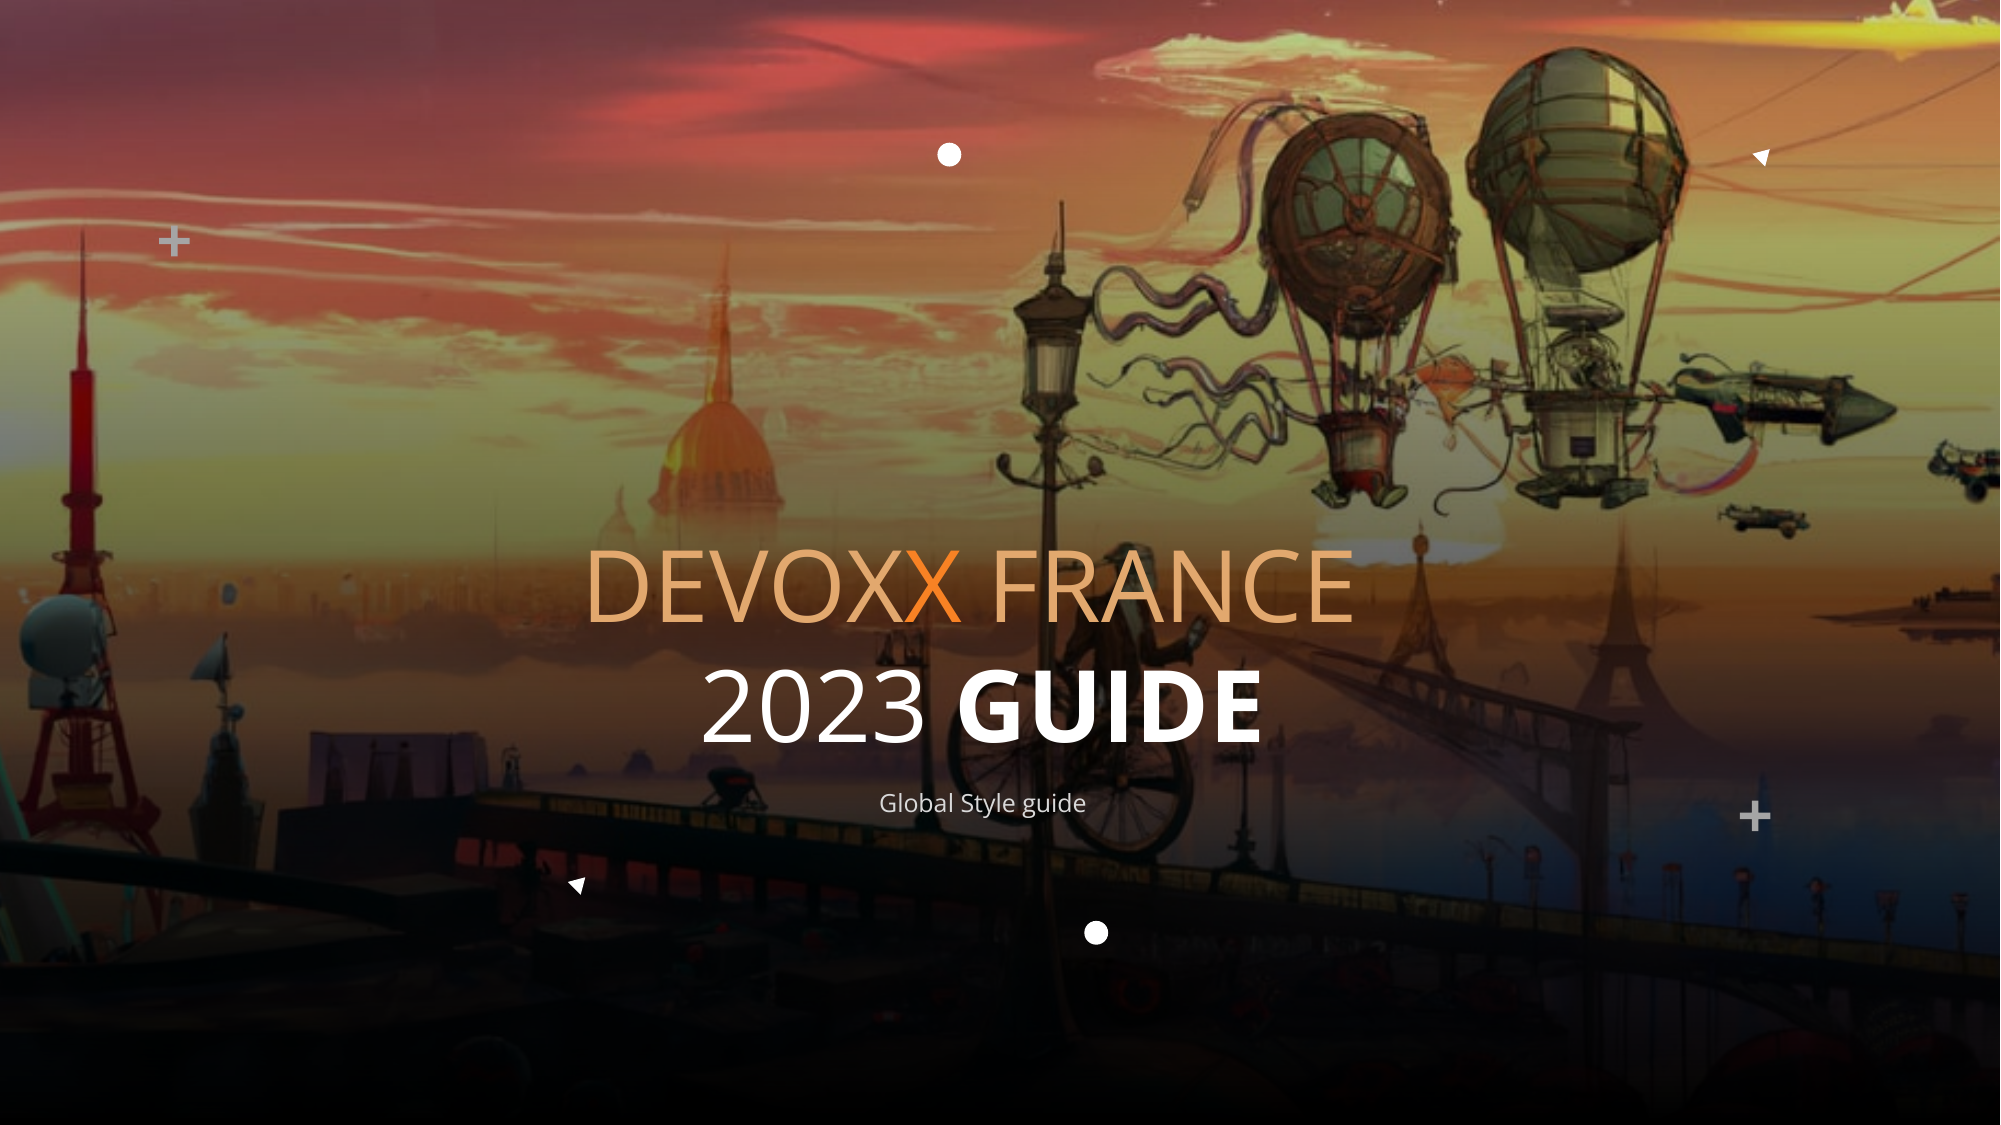

DEVOXX FRANCE
2023 GUIDE
Global Style guide